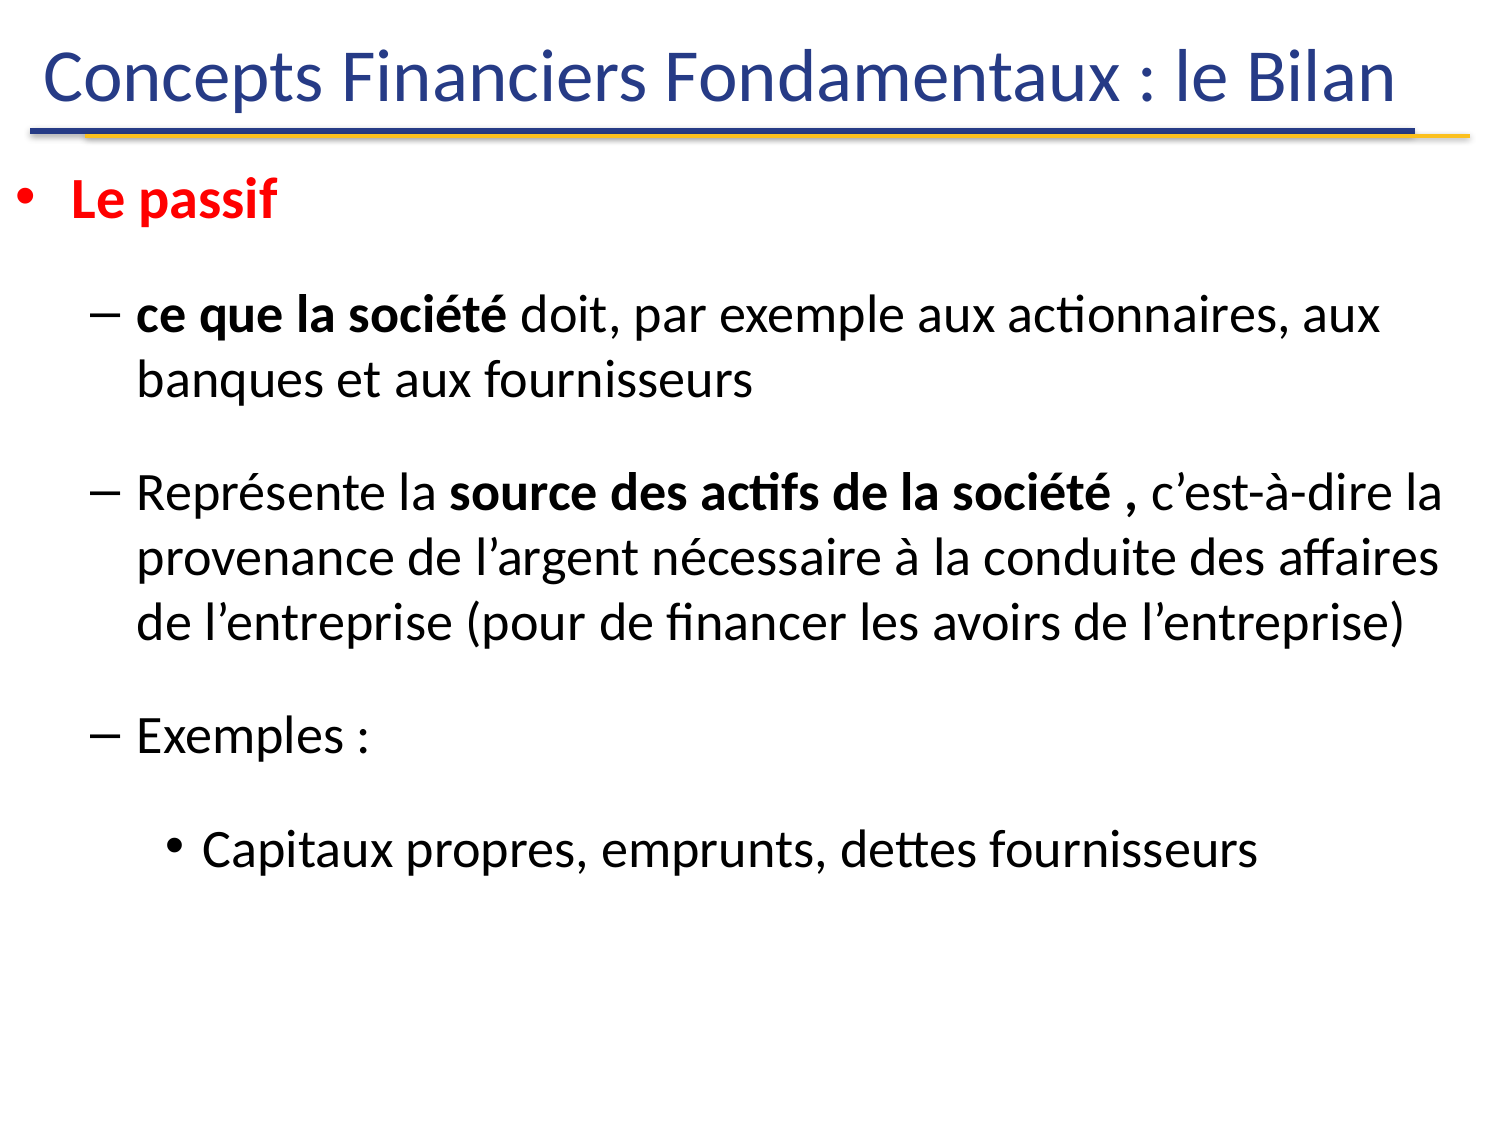

# Concepts Financiers Fondamentaux : le Bilan
Le passif
ce que la société doit, par exemple aux actionnaires, aux banques et aux fournisseurs
Représente la source des actifs de la société , c’est-à-dire la provenance de l’argent nécessaire à la conduite des affaires de l’entreprise (pour de financer les avoirs de l’entreprise)
Exemples :
Capitaux propres, emprunts, dettes fournisseurs